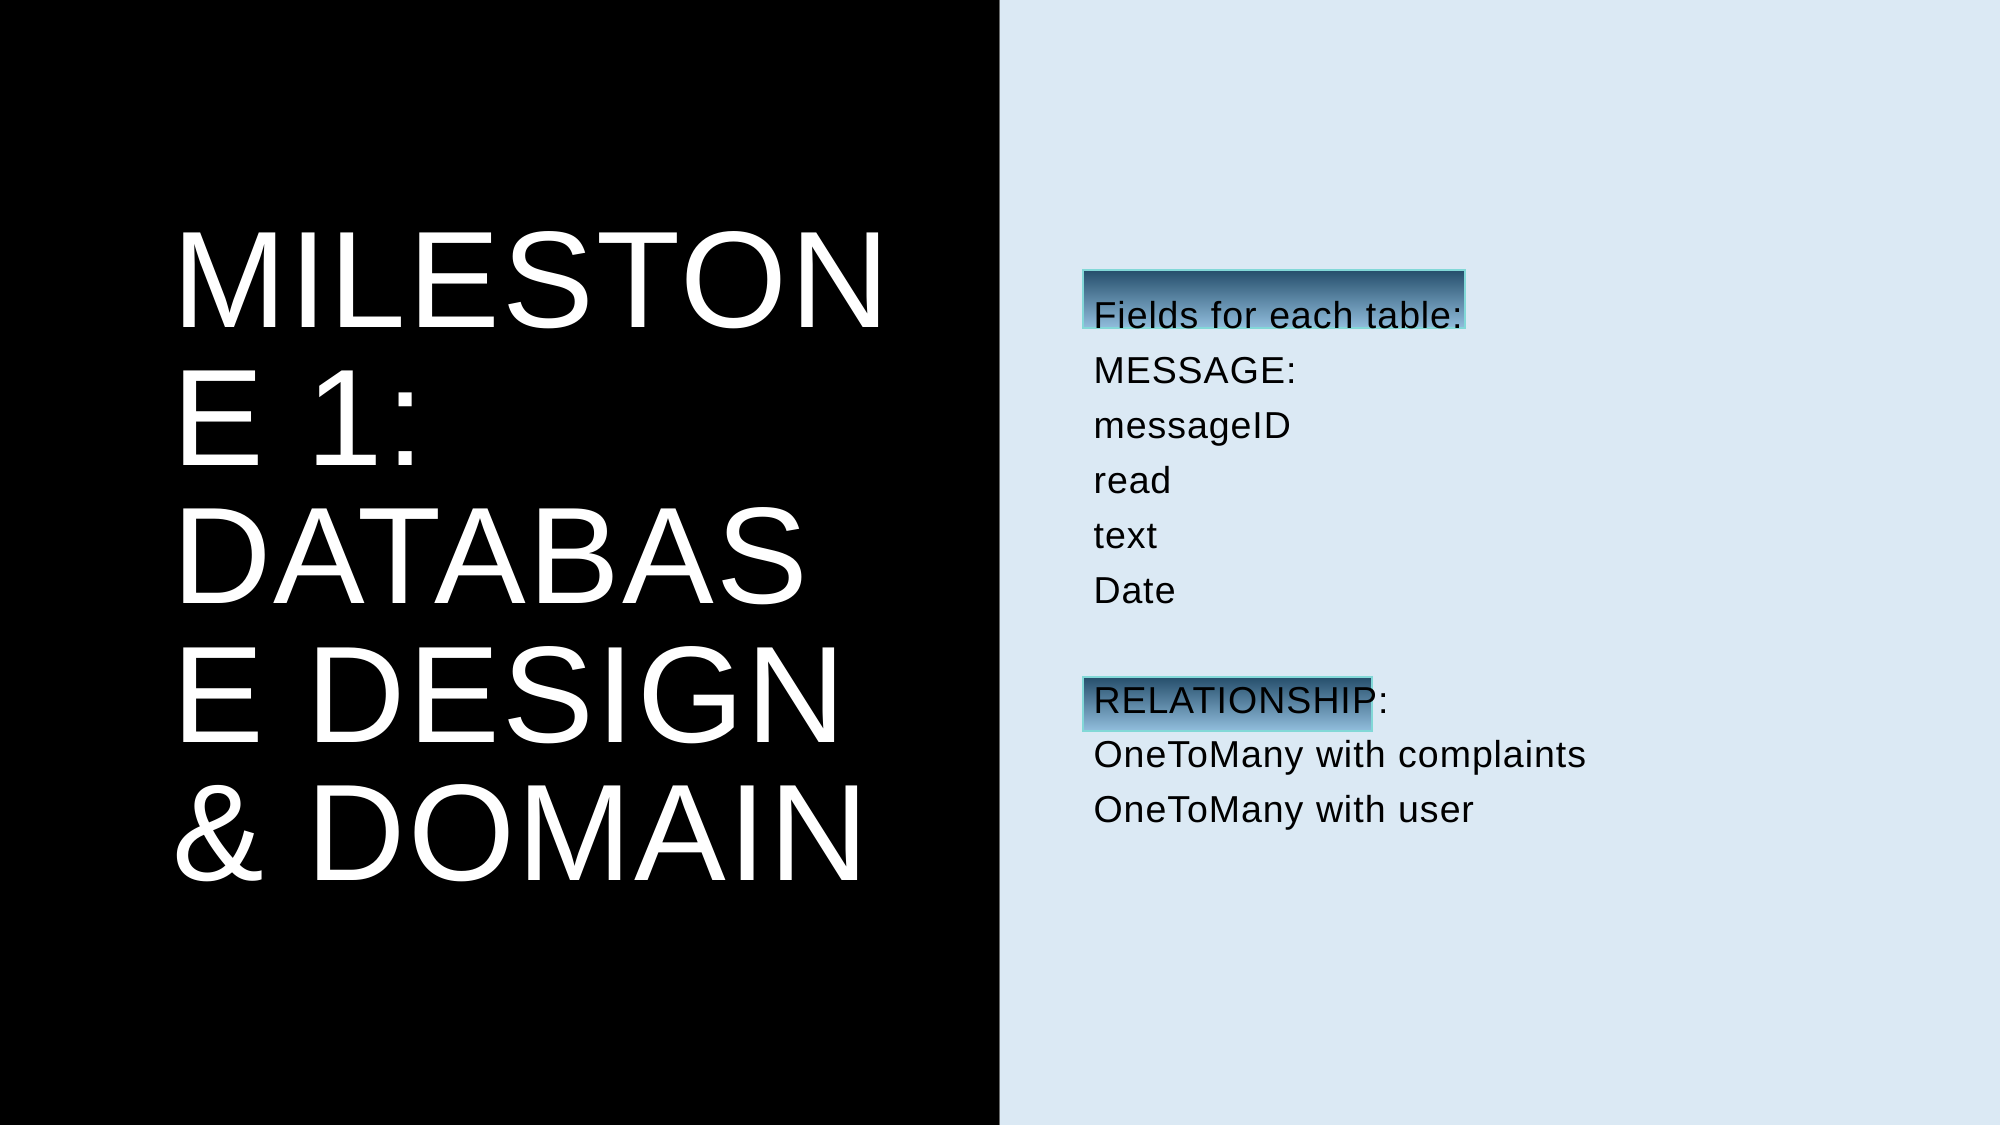

Milestone 1: Database Design & Domain
Fields for each table:
MESSAGE:
messageID
read
text
Date

RELATIONSHIP:
OneToMany with complaints
OneToMany with user